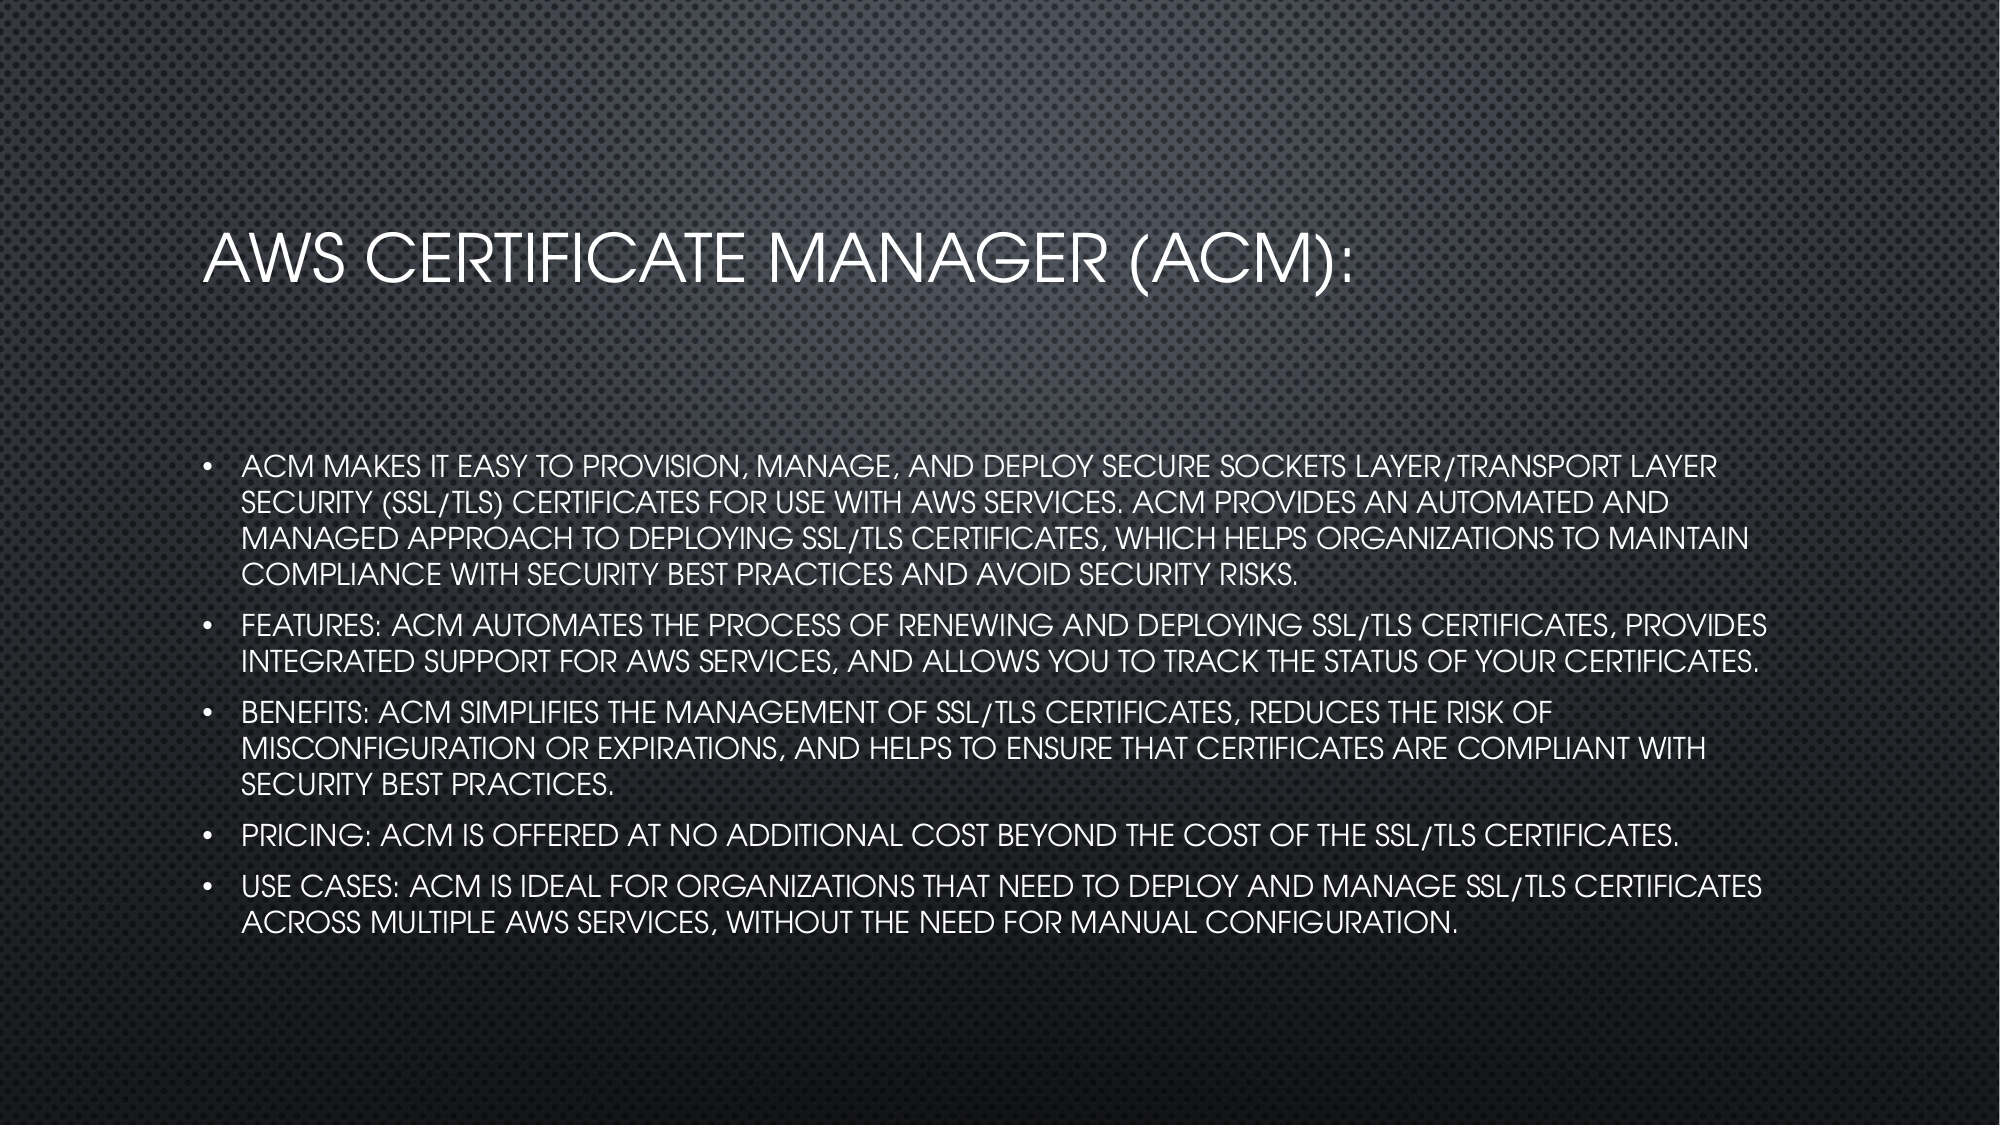

# AWS Certificate Manager (ACM):
ACM makes it easy to provision, manage, and deploy Secure Sockets Layer/Transport Layer Security (SSL/TLS) certificates for use with AWS services. ACM provides an automated and managed approach to deploying SSL/TLS certificates, which helps organizations to maintain compliance with security best practices and avoid security risks.
Features: ACM automates the process of renewing and deploying SSL/TLS certificates, provides integrated support for AWS services, and allows you to track the status of your certificates.
Benefits: ACM simplifies the management of SSL/TLS certificates, reduces the risk of misconfiguration or expirations, and helps to ensure that certificates are compliant with security best practices.
Pricing: ACM is offered at no additional cost beyond the cost of the SSL/TLS certificates.
Use cases: ACM is ideal for organizations that need to deploy and manage SSL/TLS certificates across multiple AWS services, without the need for manual configuration.